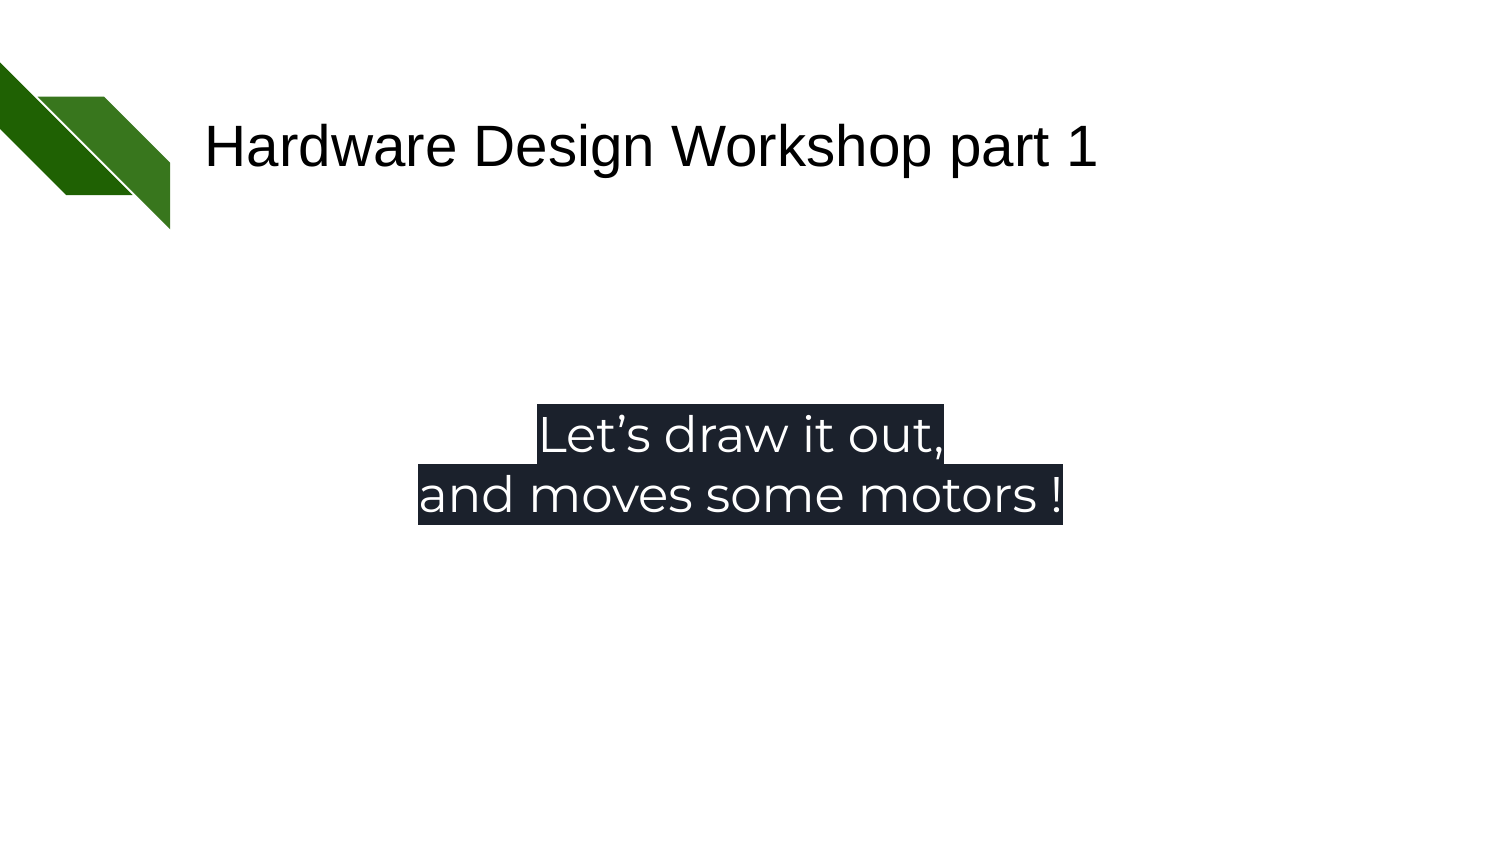

Hardware Design Workshop part 1
# Let’s draw it out,
and moves some motors !